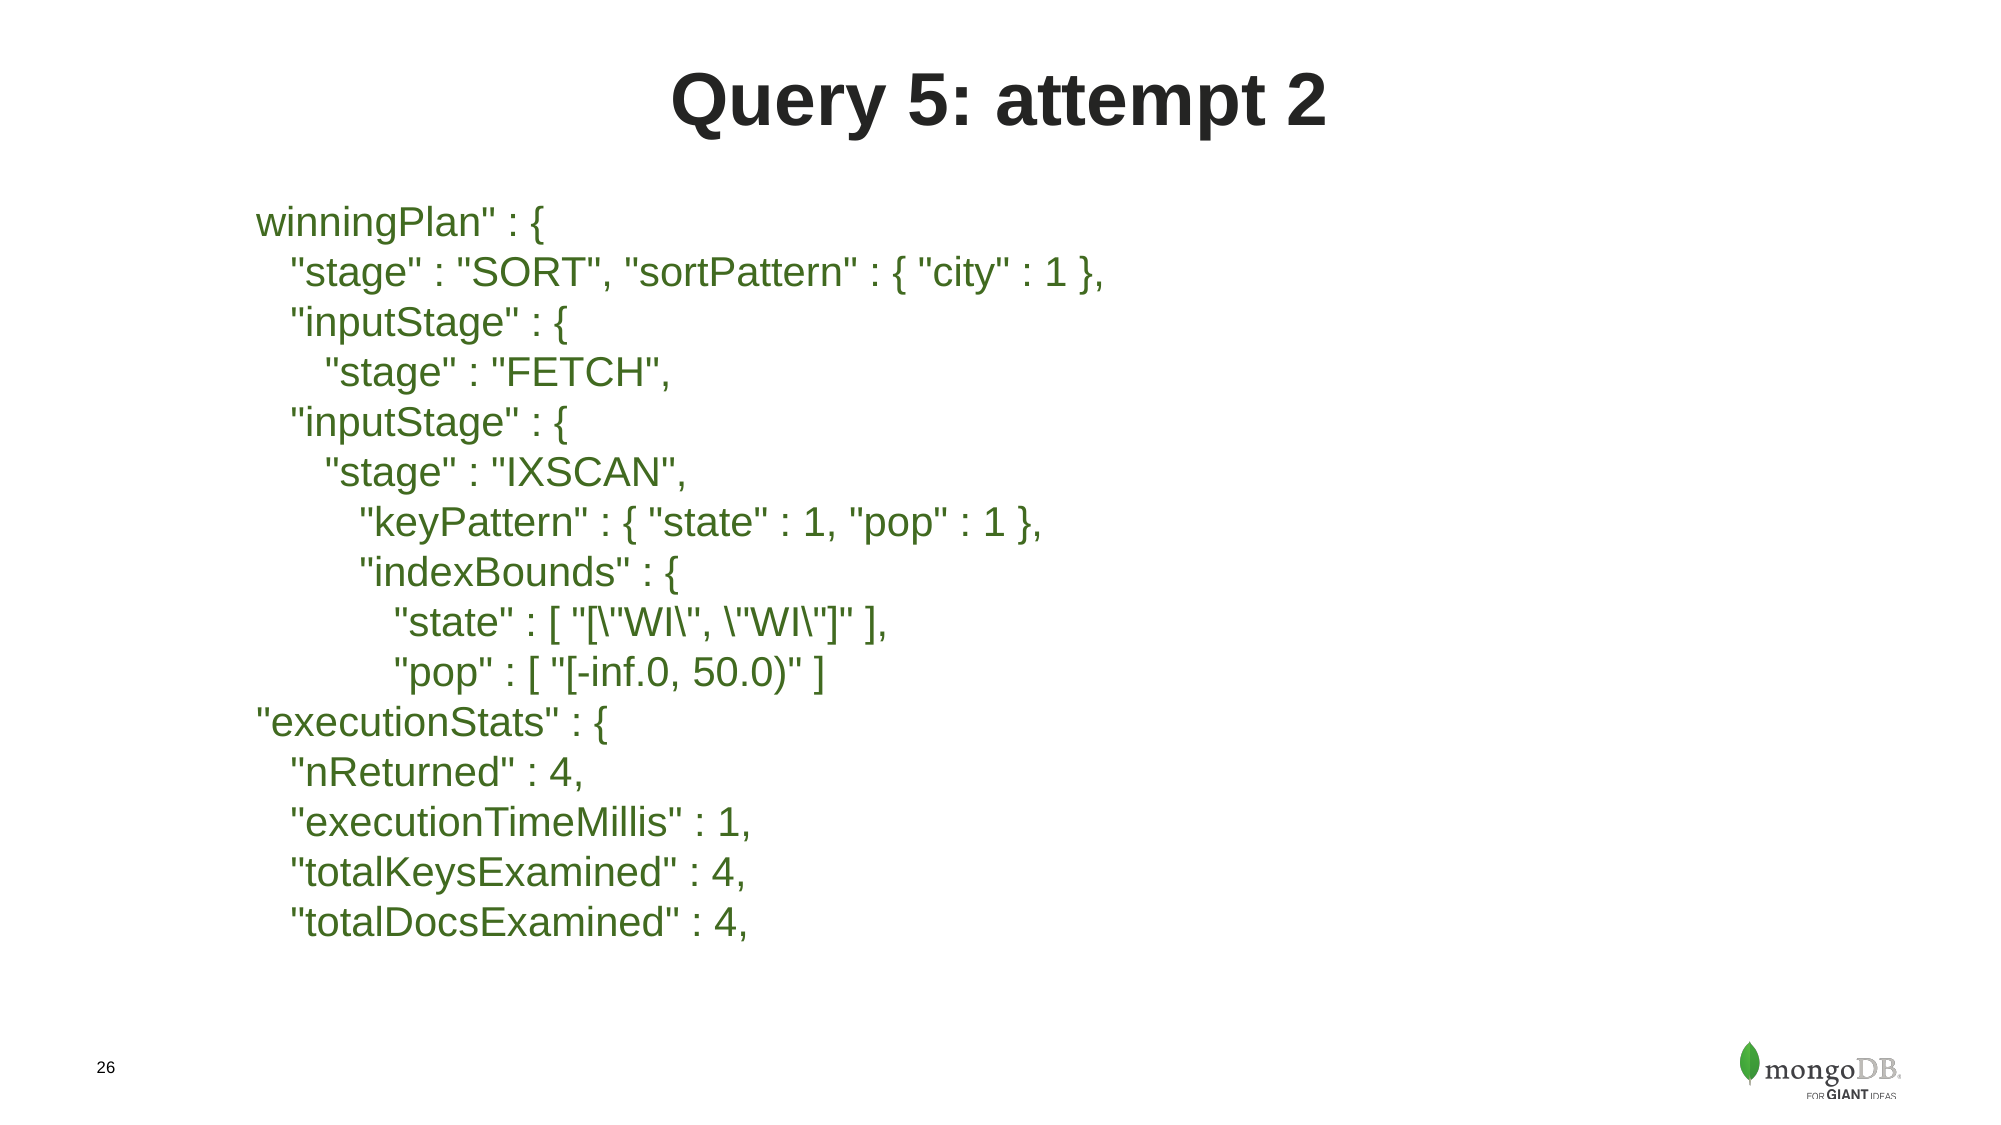

# Query 5: attempt 2
winningPlan" : {
   "stage" : "SORT", "sortPattern" : { "city" : 1 },
   "inputStage" : {
      "stage" : "FETCH",
   "inputStage" : {
      "stage" : "IXSCAN",
         "keyPattern" : { "state" : 1, "pop" : 1 },
         "indexBounds" : {
            "state" : [ "[\"WI\", \"WI\"]" ],
            "pop" : [ "[-inf.0, 50.0)" ]
"executionStats" : {
   "nReturned" : 4,
   "executionTimeMillis" : 1,
   "totalKeysExamined" : 4,
   "totalDocsExamined" : 4,